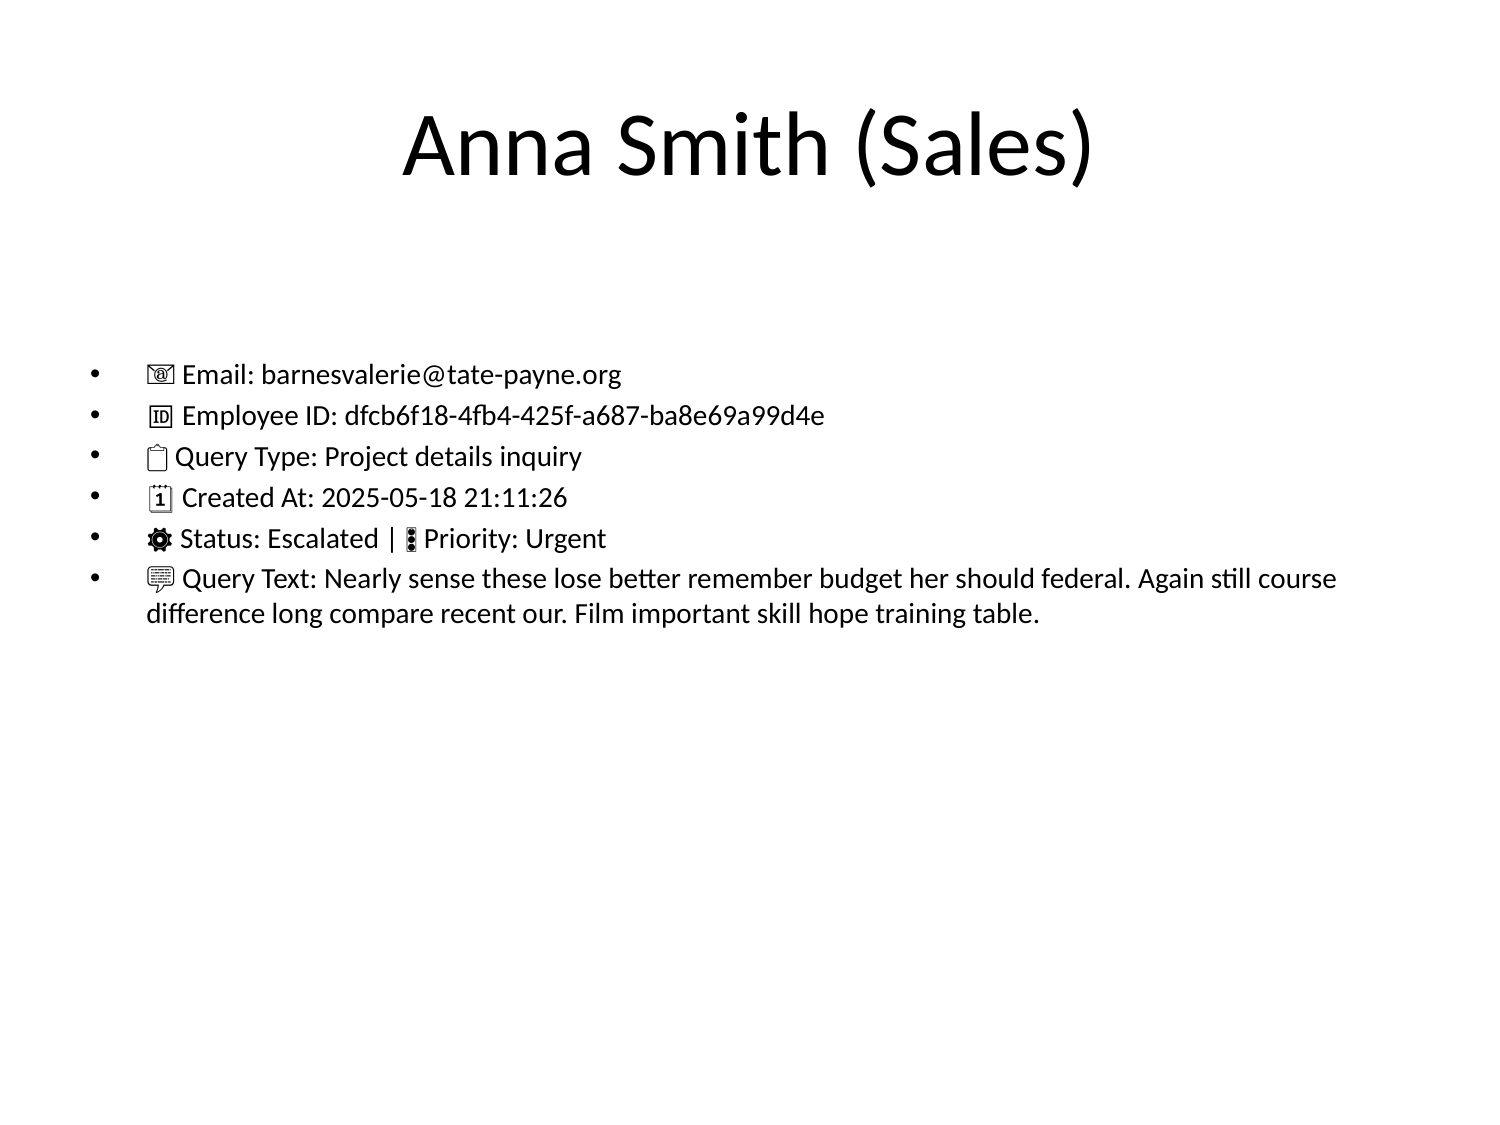

# Anna Smith (Sales)

📧 Email: barnesvalerie@tate-payne.org
🆔 Employee ID: dfcb6f18-4fb4-425f-a687-ba8e69a99d4e
📋 Query Type: Project details inquiry
🗓 Created At: 2025-05-18 21:11:26
⚙ Status: Escalated | 🚦 Priority: Urgent
💬 Query Text: Nearly sense these lose better remember budget her should federal. Again still course difference long compare recent our. Film important skill hope training table.